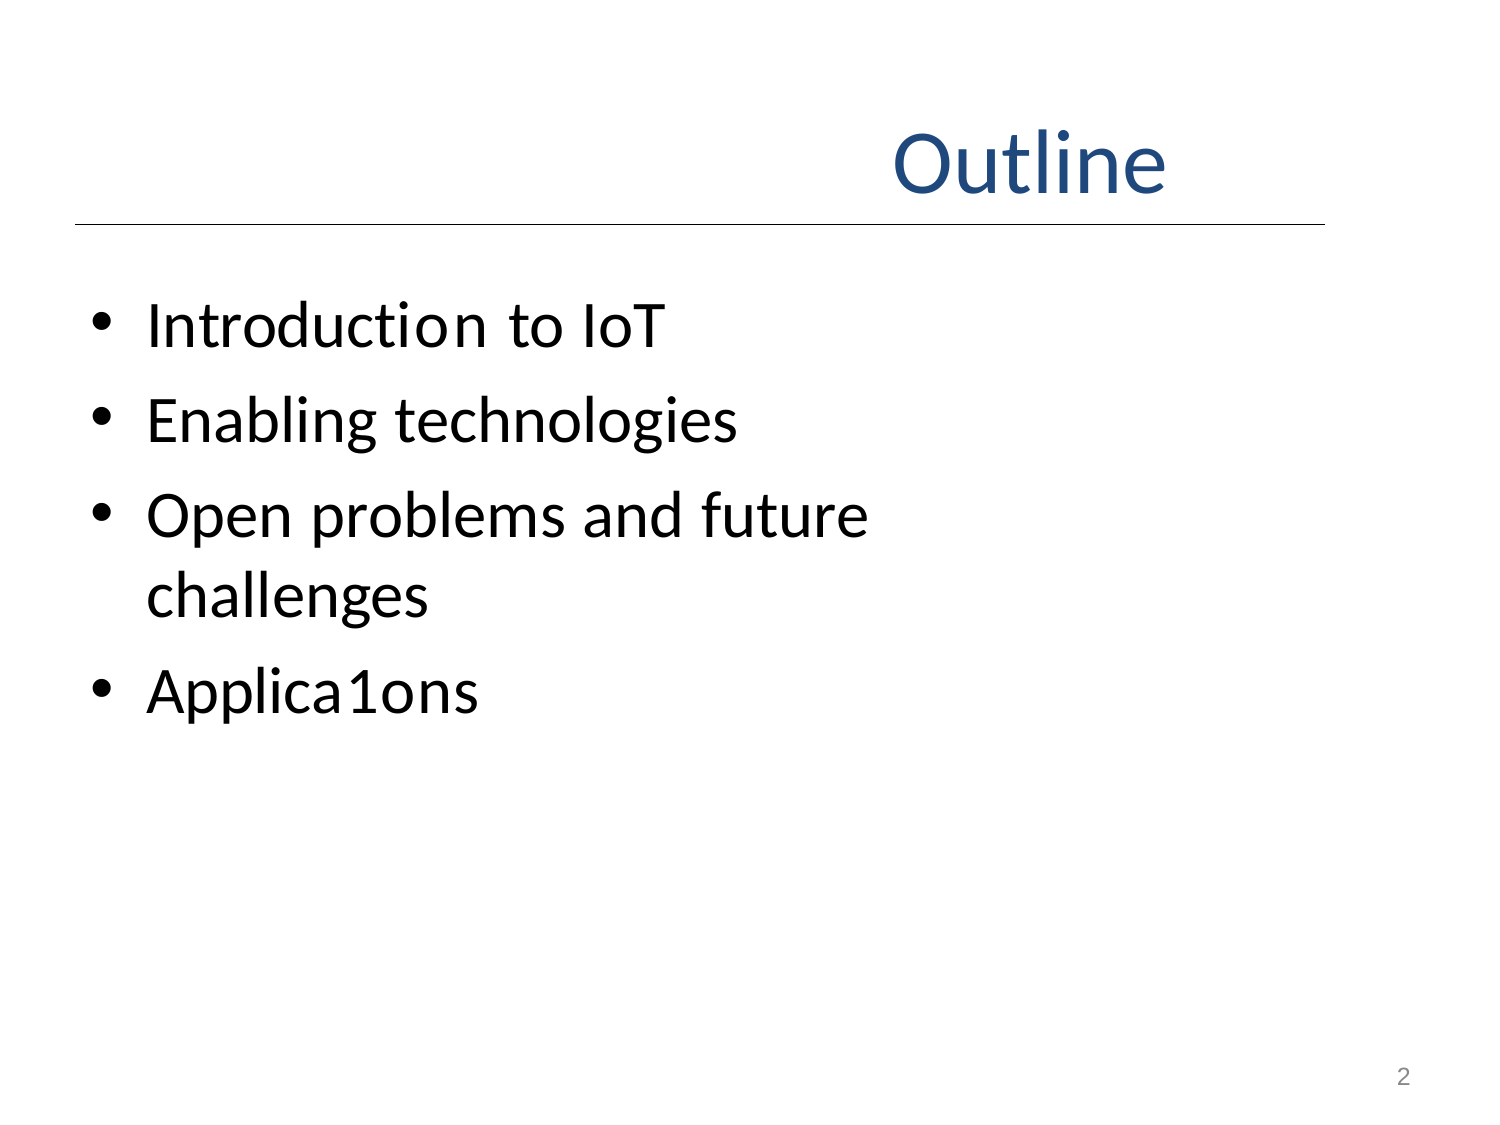

# Outline

Introduction to IoT
Enabling technologies
Open problems and future challenges
Applica1ons
2